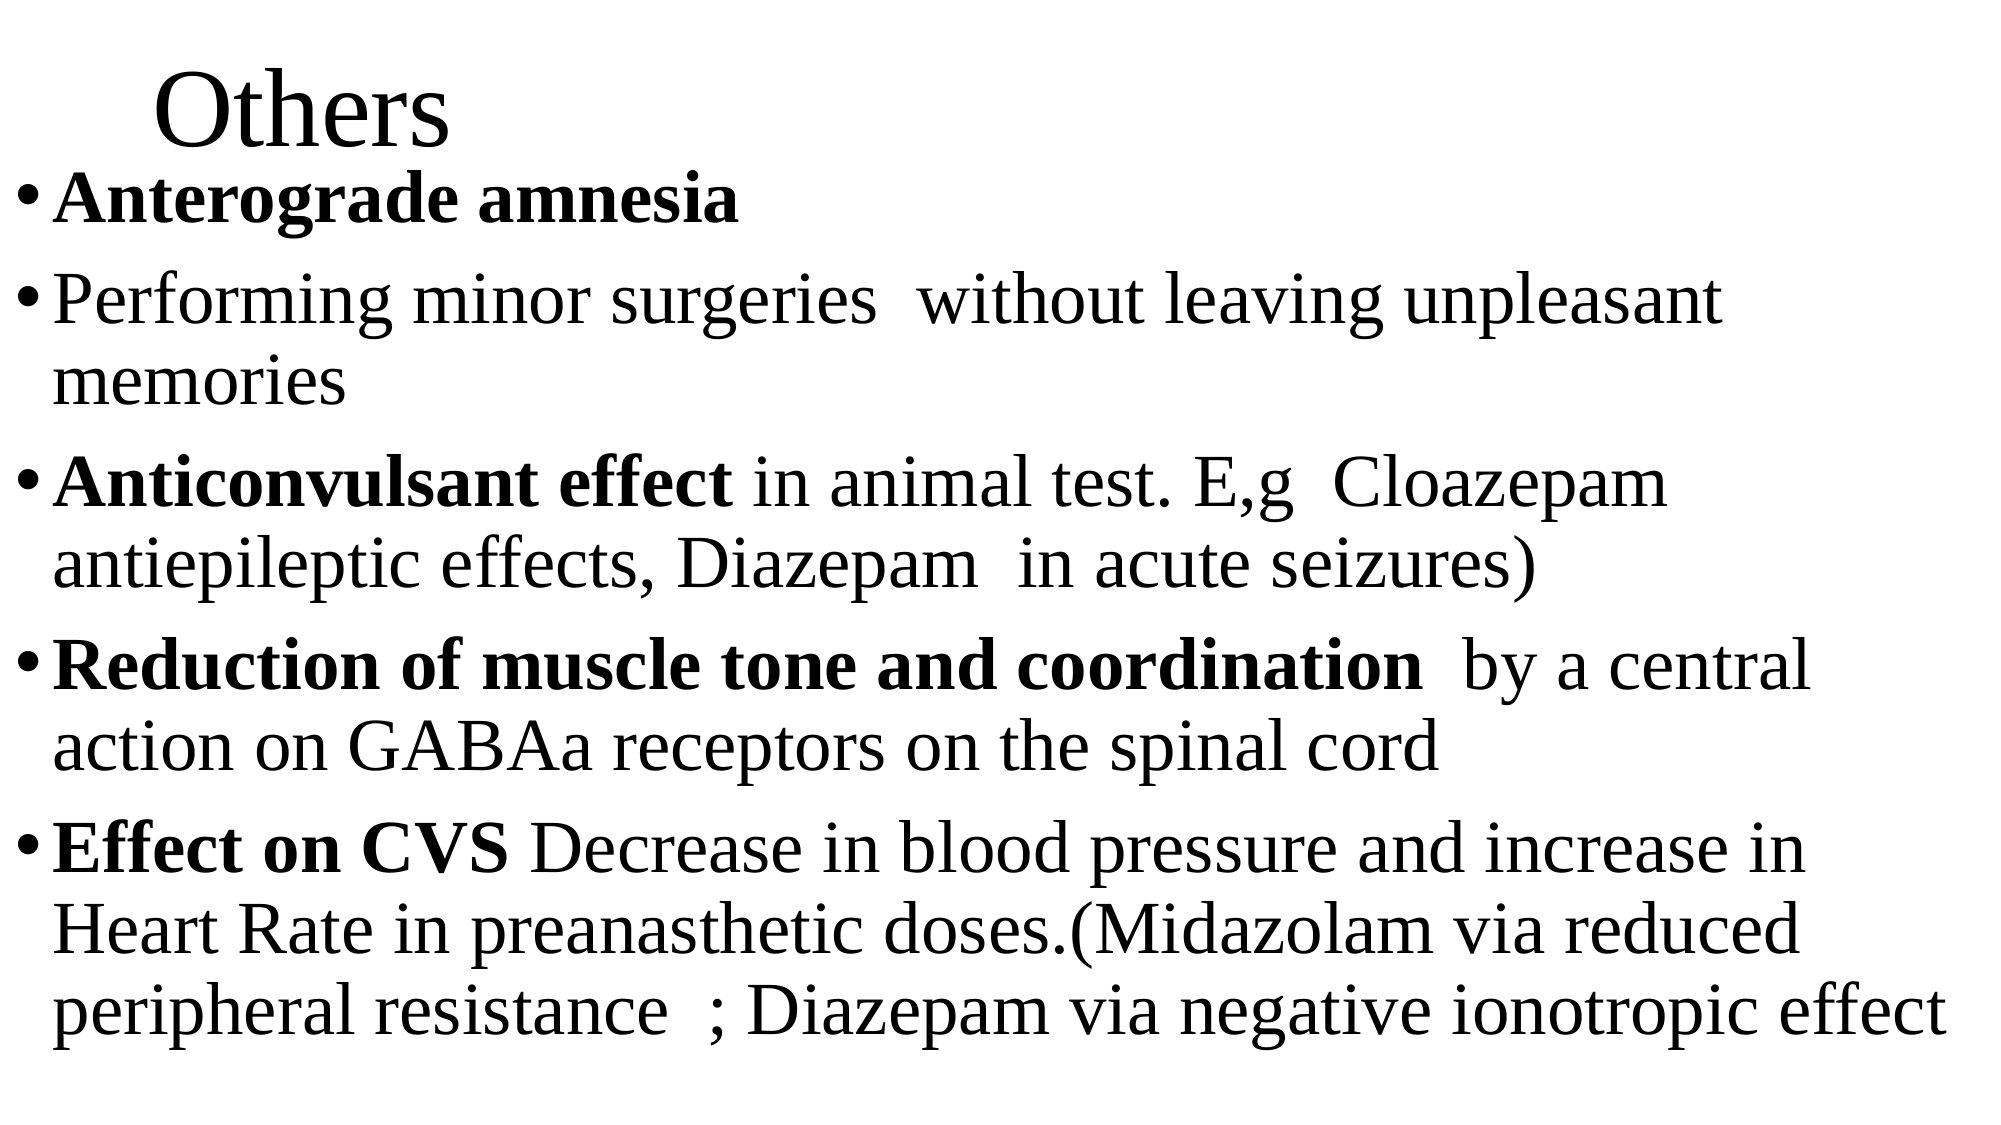

# Others
Anterograde amnesia
Performing minor surgeries  without leaving unpleasant memories
Anticonvulsant effect in animal test. E,g  Cloazepam antiepileptic effects, Diazepam  in acute seizures)
Reduction of muscle tone and coordination  by a central action on GABAa receptors on the spinal cord
Effect on CVS Decrease in blood pressure and increase in Heart Rate in preanasthetic doses.(Midazolam via reduced peripheral resistance  ; Diazepam via negative ionotropic effect